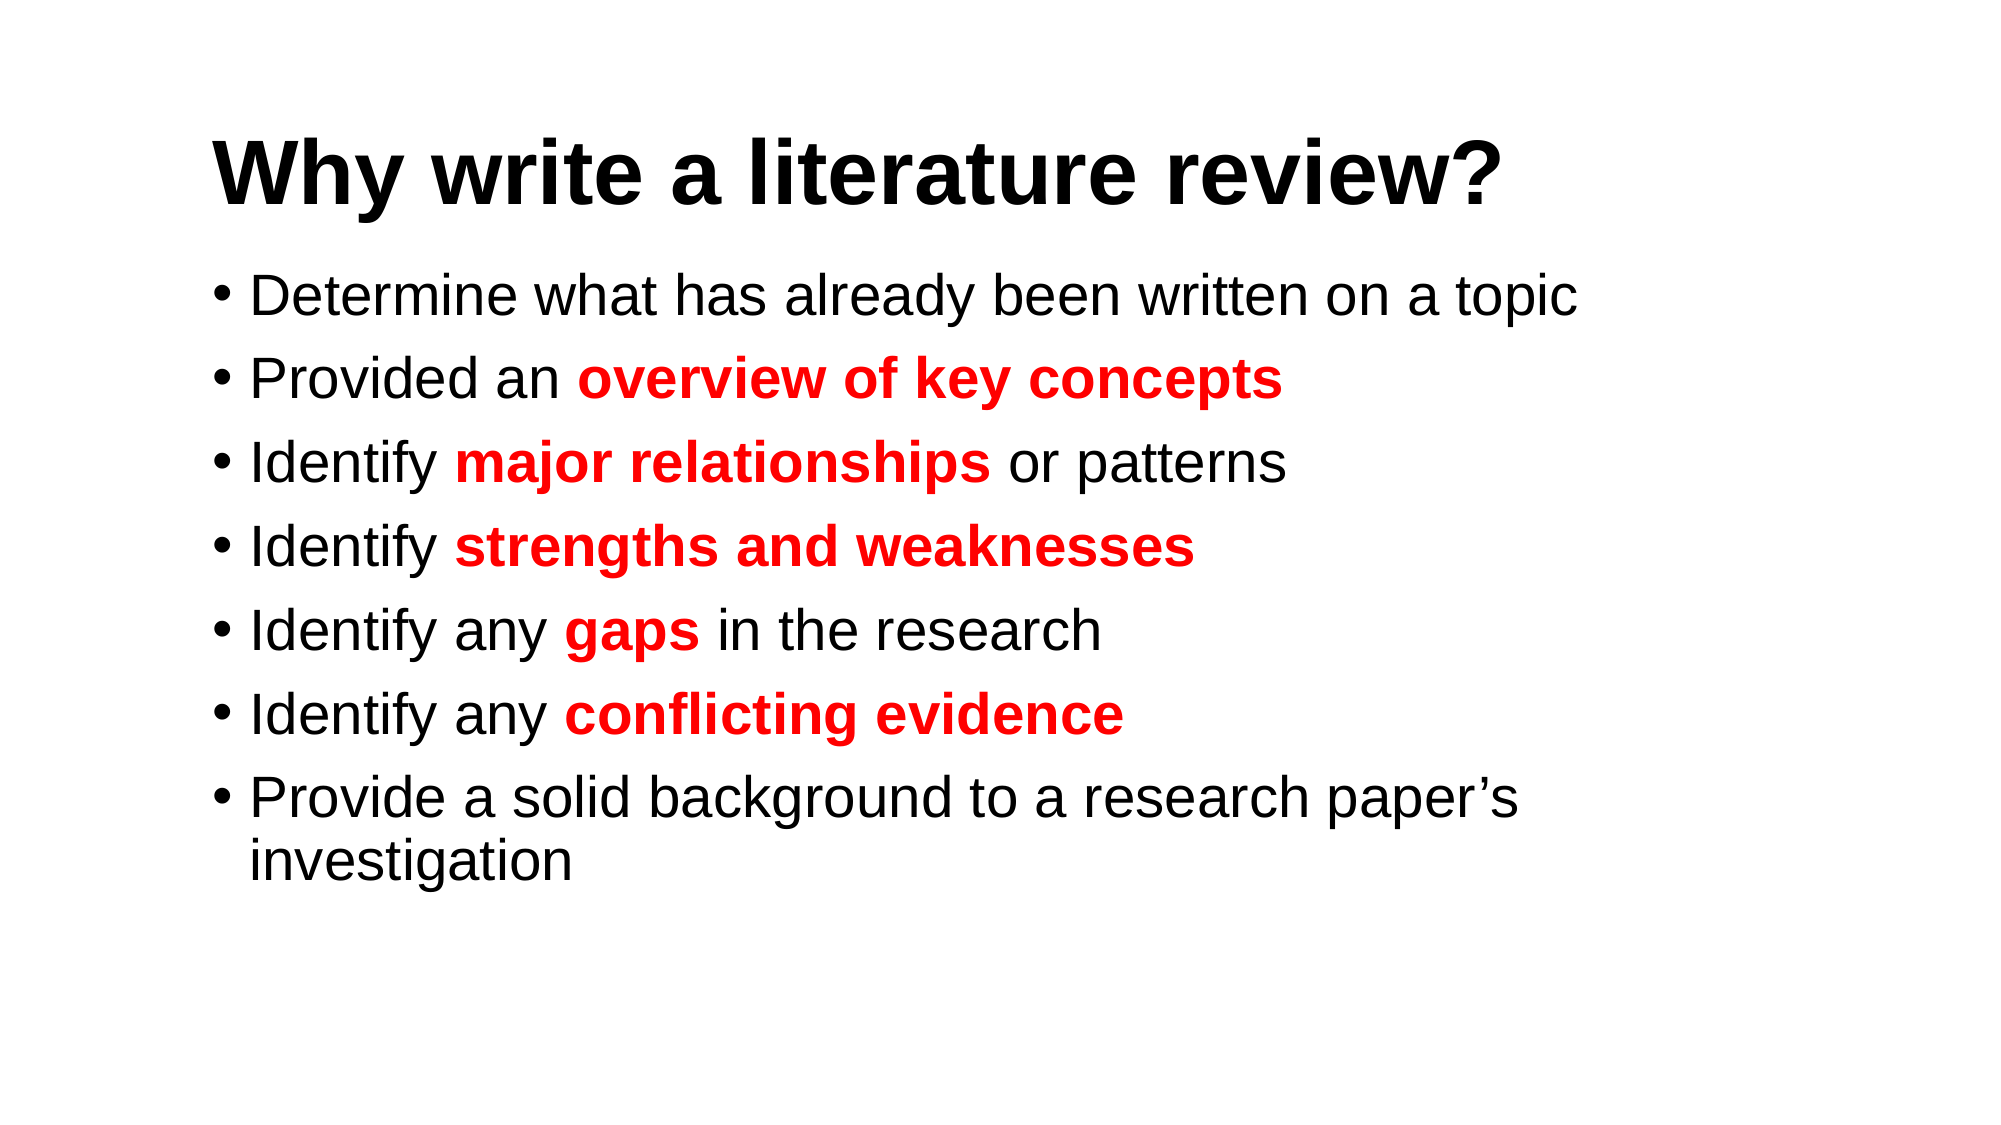

# Why write a literature review?
Determine what has already been written on a topic
Provided an overview of key concepts
Identify major relationships or patterns
Identify strengths and weaknesses
Identify any gaps in the research
Identify any conflicting evidence
Provide a solid background to a research paper’s investigation